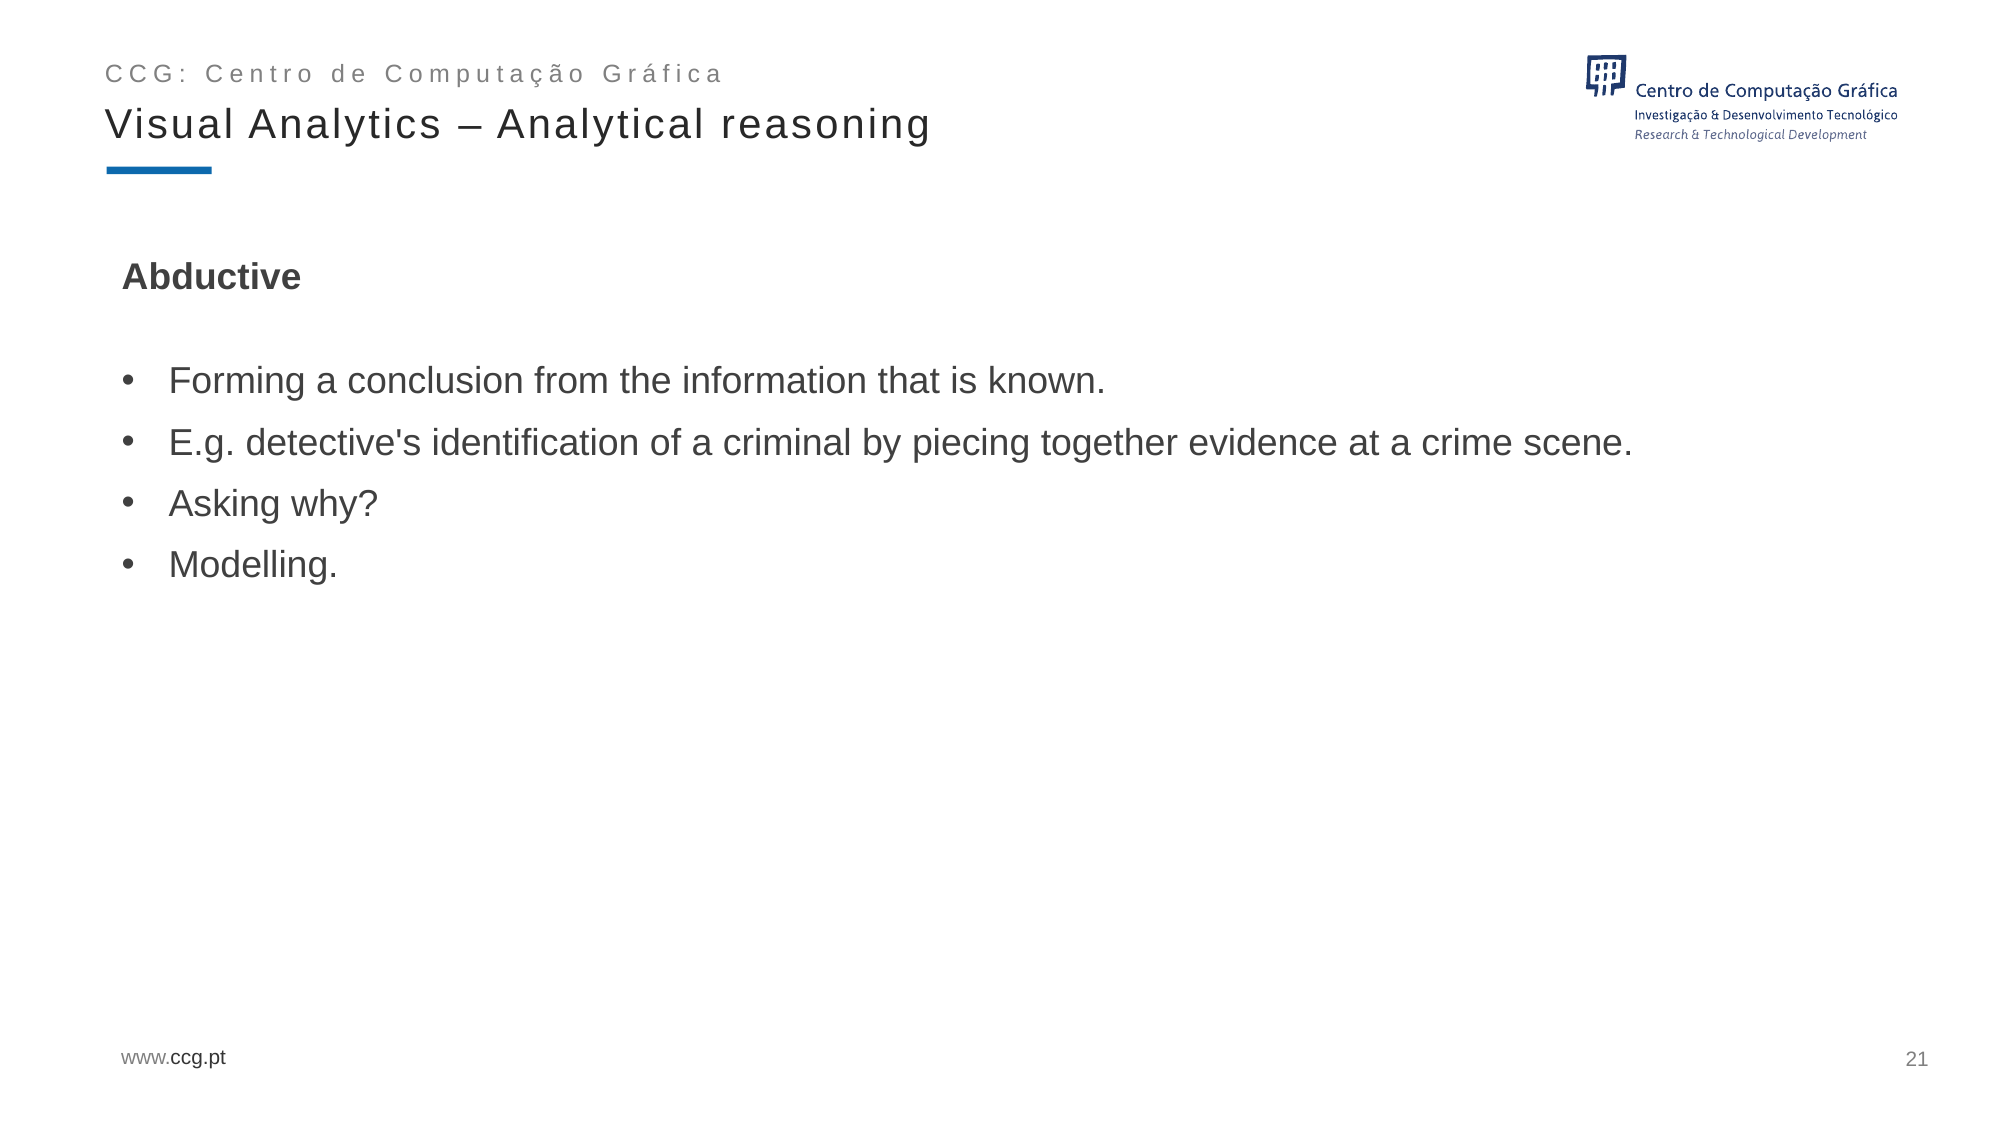

Visual Analytics – Analytical reasoning
# Abductive
Forming a conclusion from the information that is known.
E.g. detective's identification of a criminal by piecing together evidence at a crime scene.
Asking why?
Modelling.
21